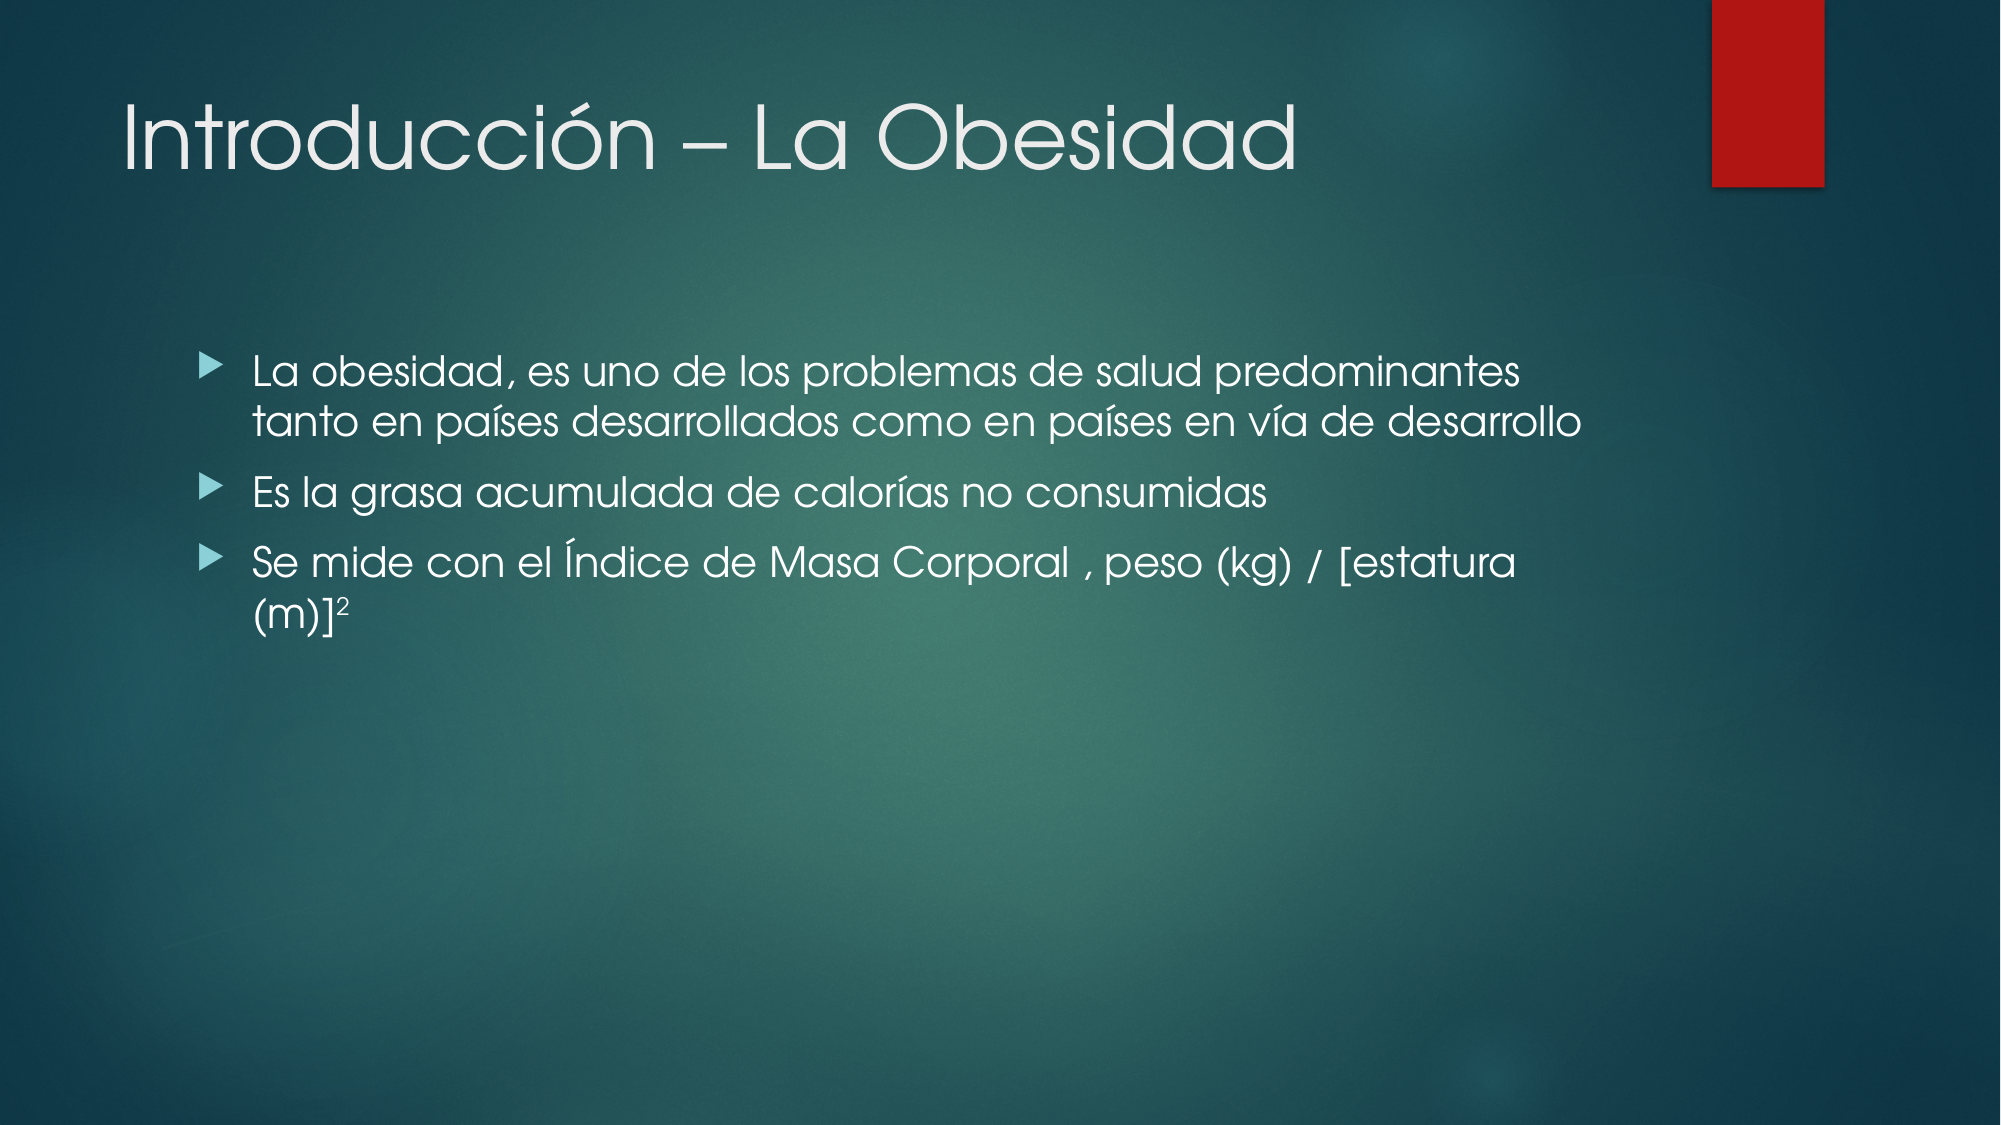

# Introducción – La Obesidad
La obesidad, es uno de los problemas de salud predominantes tanto en países desarrollados como en países en vía de desarrollo
Es la grasa acumulada de calorías no consumidas
Se mide con el Índice de Masa Corporal , peso (kg) / [estatura (m)]2